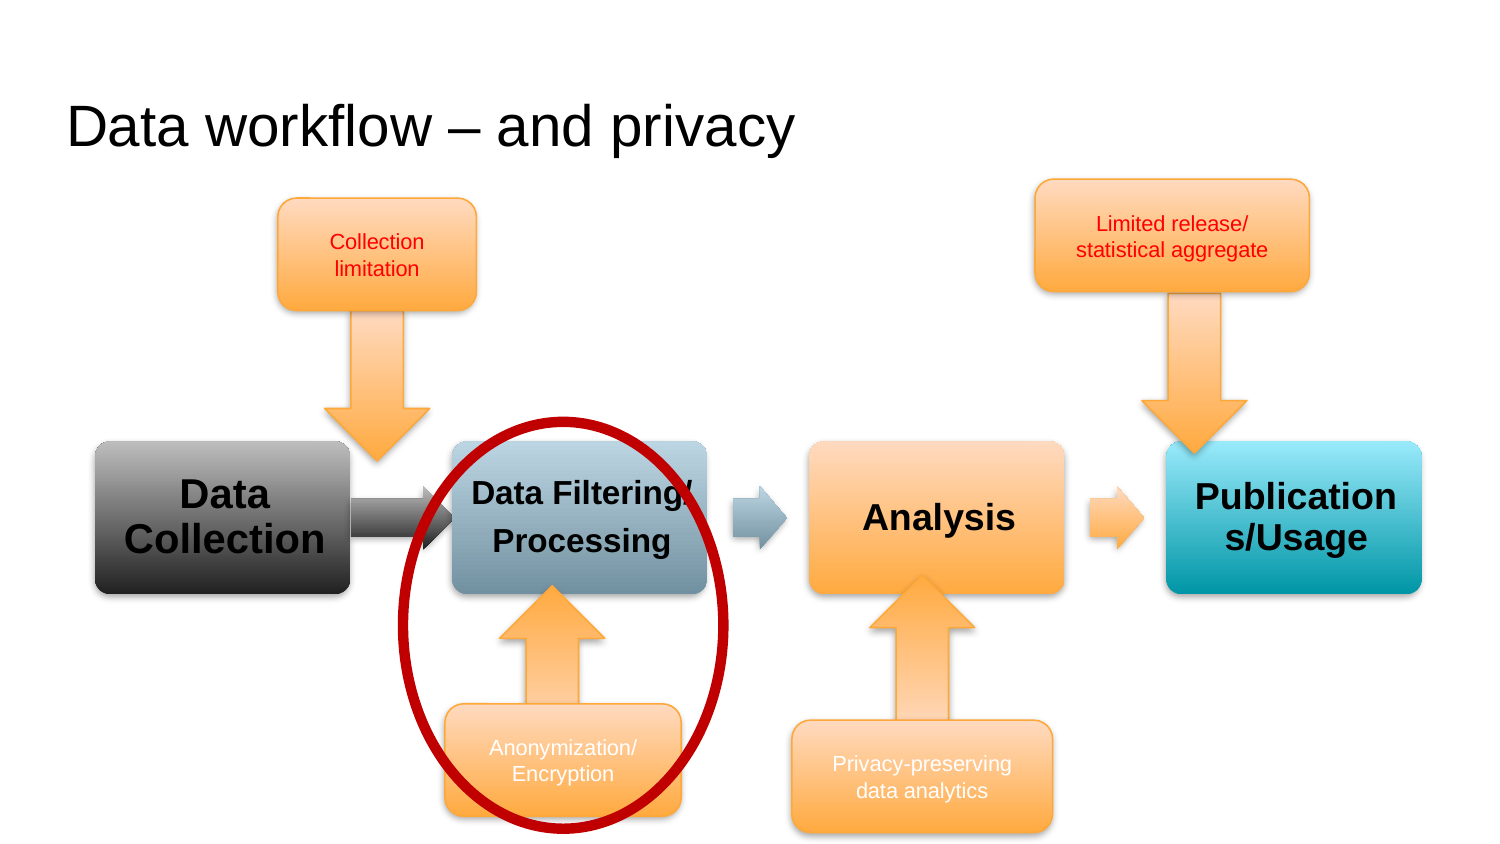

# Data workflow – and privacy
Limited release/ statistical aggregate
Collection limitation
Data Collection

Data Filtering/
Processing

Analysis

Publications/Usage

Anonymization/
Encryption
Privacy-preserving data analytics